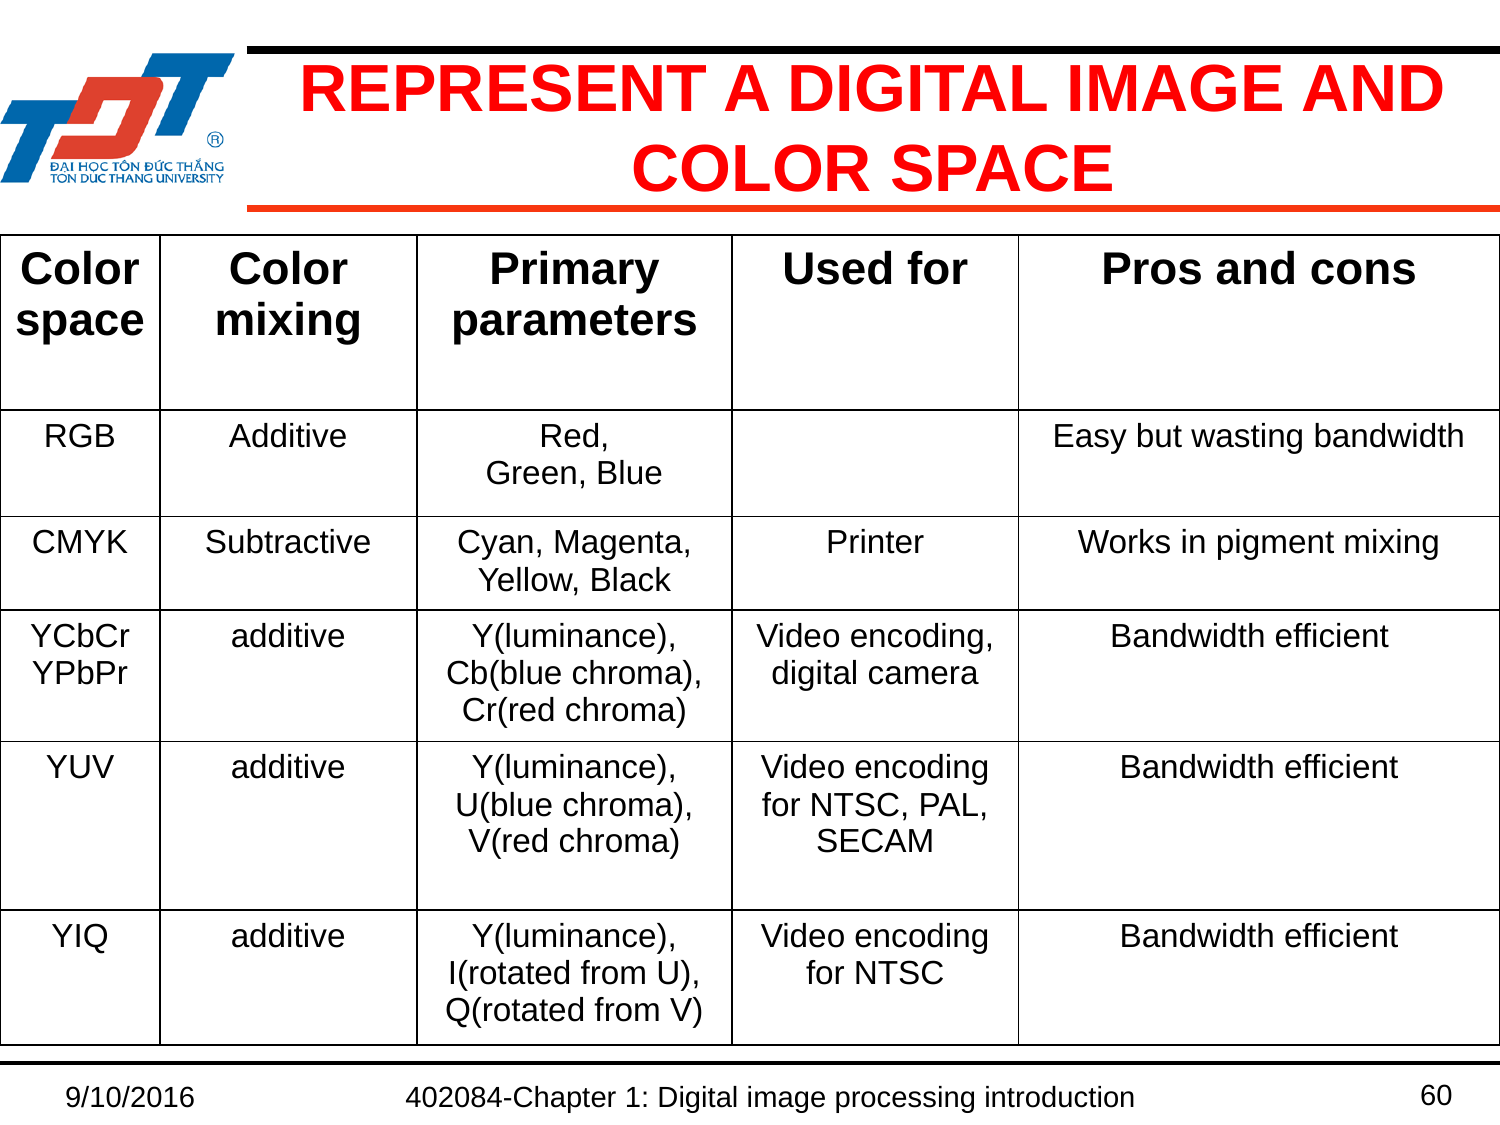

# represent a digital image and color space
| Color space | Color mixing | Primary parameters | Used for | Pros and cons |
| --- | --- | --- | --- | --- |
| RGB | Additive | Red, Green, Blue |  | Easy but wasting bandwidth |
| CMYK | Subtractive | Cyan, Magenta, Yellow, Black | Printer | Works in pigment mixing |
| YCbCr YPbPr | additive | Y(luminance), Cb(blue chroma), Cr(red chroma) | Video encoding, digital camera | Bandwidth efficient |
| YUV | additive | Y(luminance), U(blue chroma), V(red chroma) | Video encoding for NTSC, PAL, SECAM | Bandwidth efficient |
| YIQ | additive | Y(luminance), I(rotated from U), Q(rotated from V) | Video encoding for NTSC | Bandwidth efficient |

60
9/10/2016
402084-Chapter 1: Digital image processing introduction